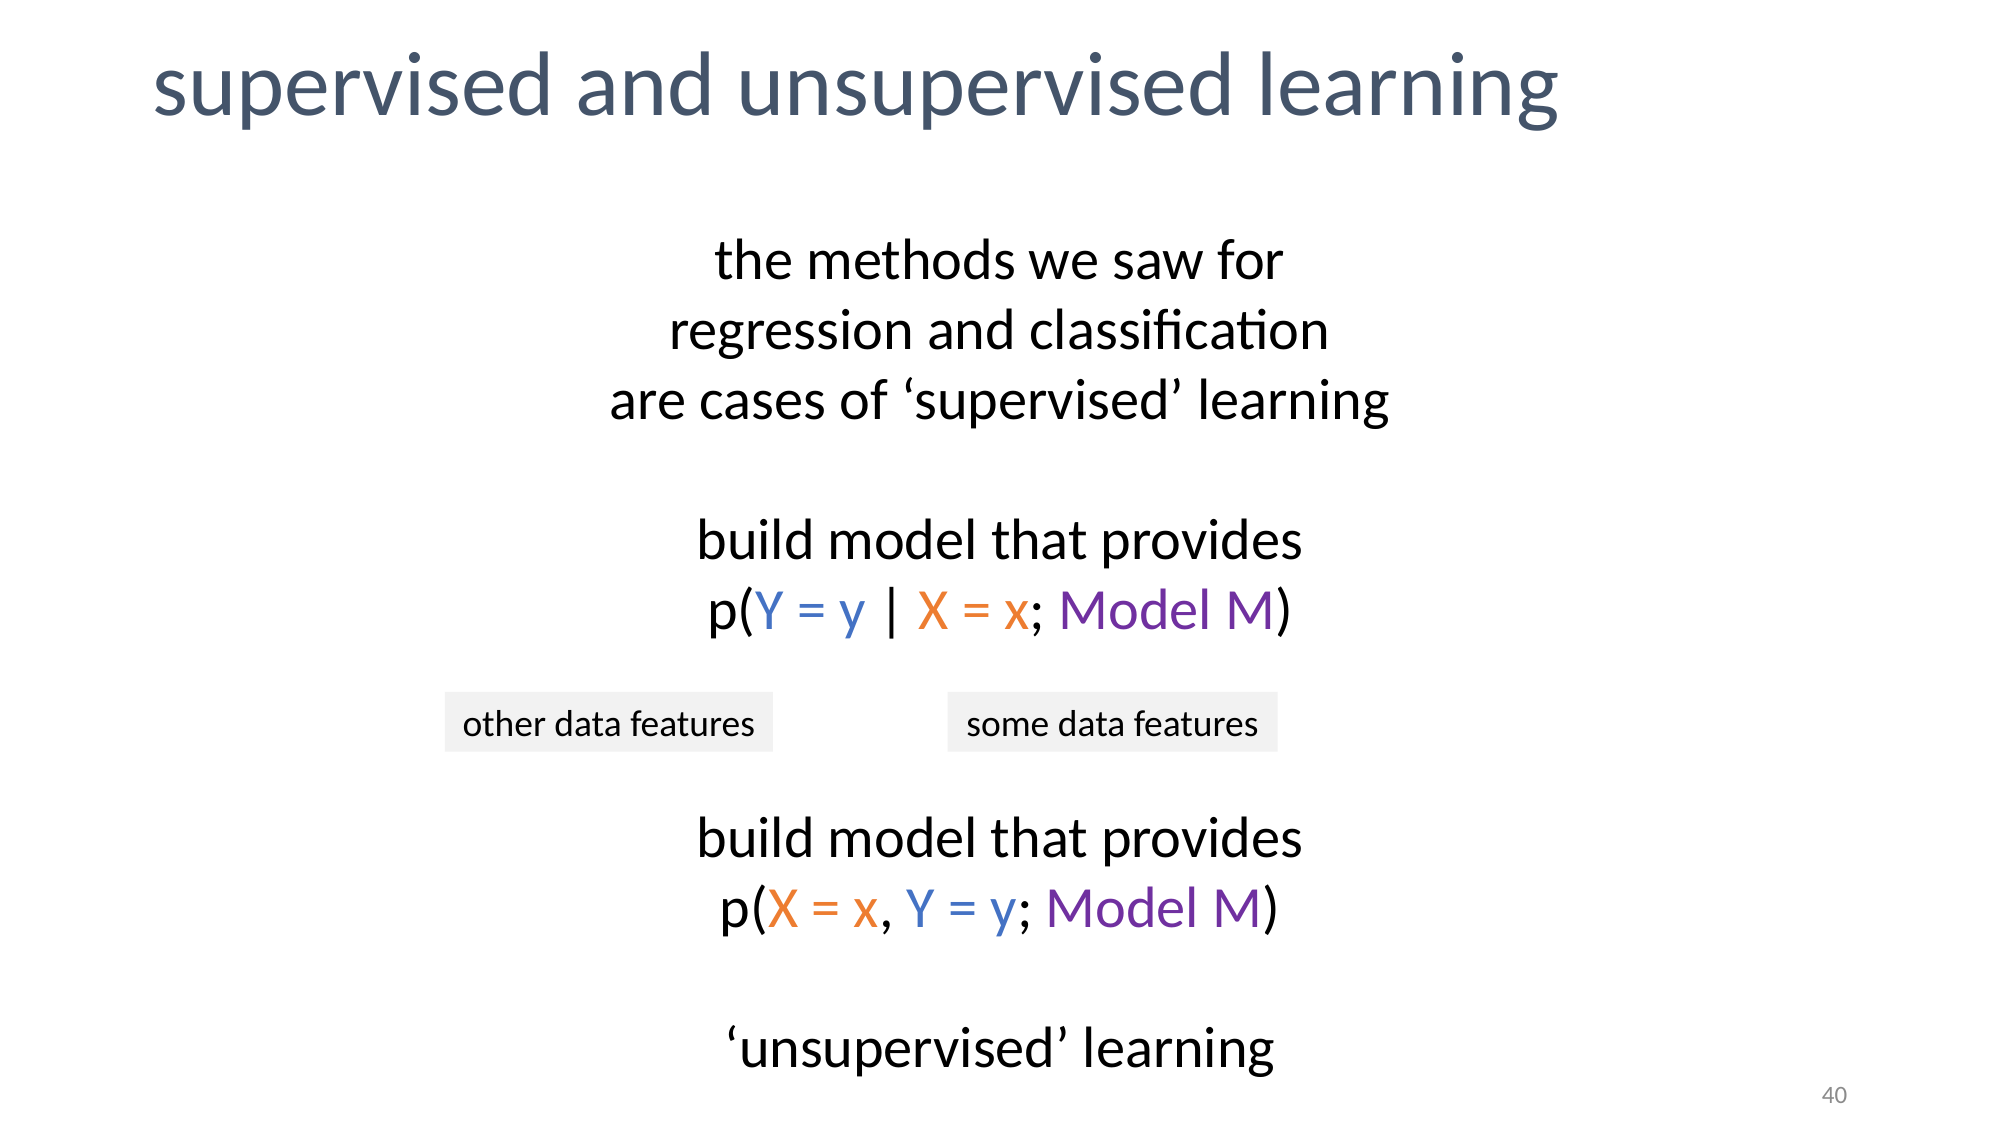

# supervised and unsupervised learning
the methods we saw for
regression and classification
are cases of ‘supervised’ learning

build model that provides
p(Y = y | X = x; Model M)
other data features
some data features
build model that provides
p(X = x, Y = y; Model M)

‘unsupervised’ learning
40